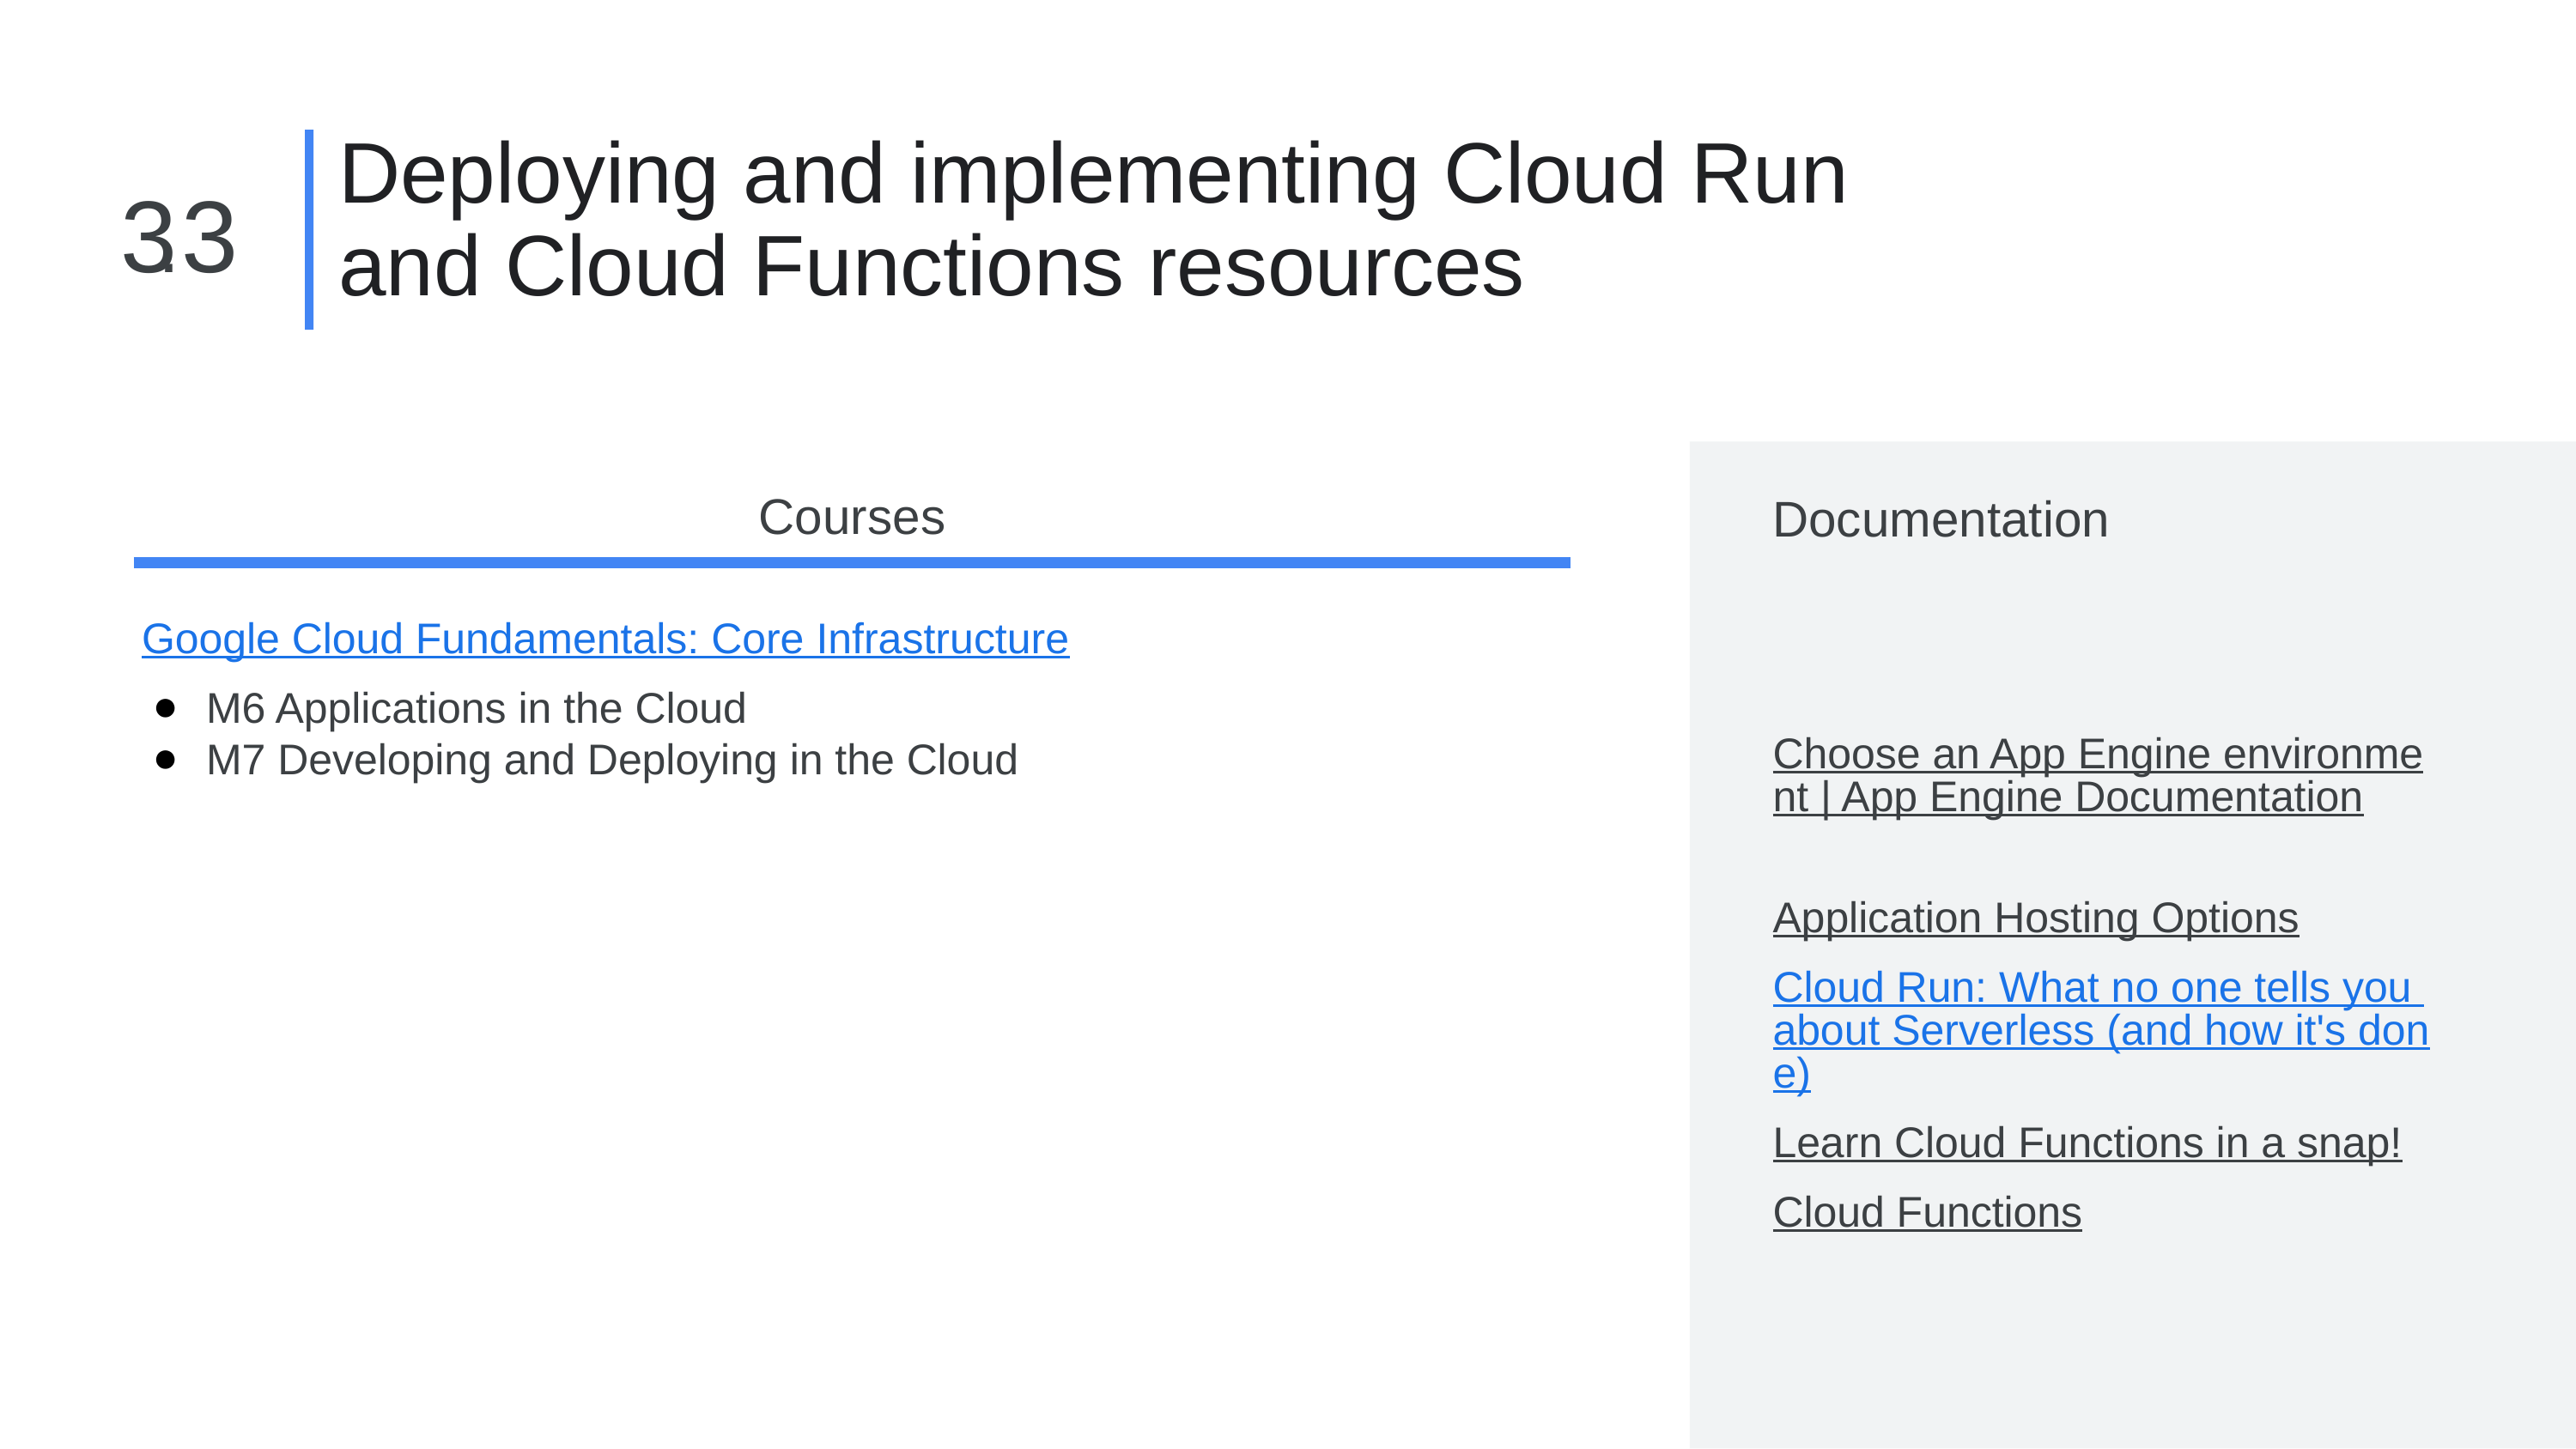

Deploying and implementing Cloud Run and Cloud Functions resources

3 3
.
Documentation
Choose an App Engine environment | App Engine Documentation
Application Hosting Options
Cloud Run: What no one tells you about Serverless (and how it's done)
Learn Cloud Functions in a snap!
Cloud Functions

Documentation
Courses
Google Cloud Fundamentals: Core Infrastructure
M6 Applications in the Cloud
M7 Developing and Deploying in the Cloud

Choose an App Engine environment | App Engine Documentation
Application Hosting Options
Cloud Run: What no one tells you about Serverless (and how it's done)
Learn Cloud Functions in a snap!
Cloud Functions